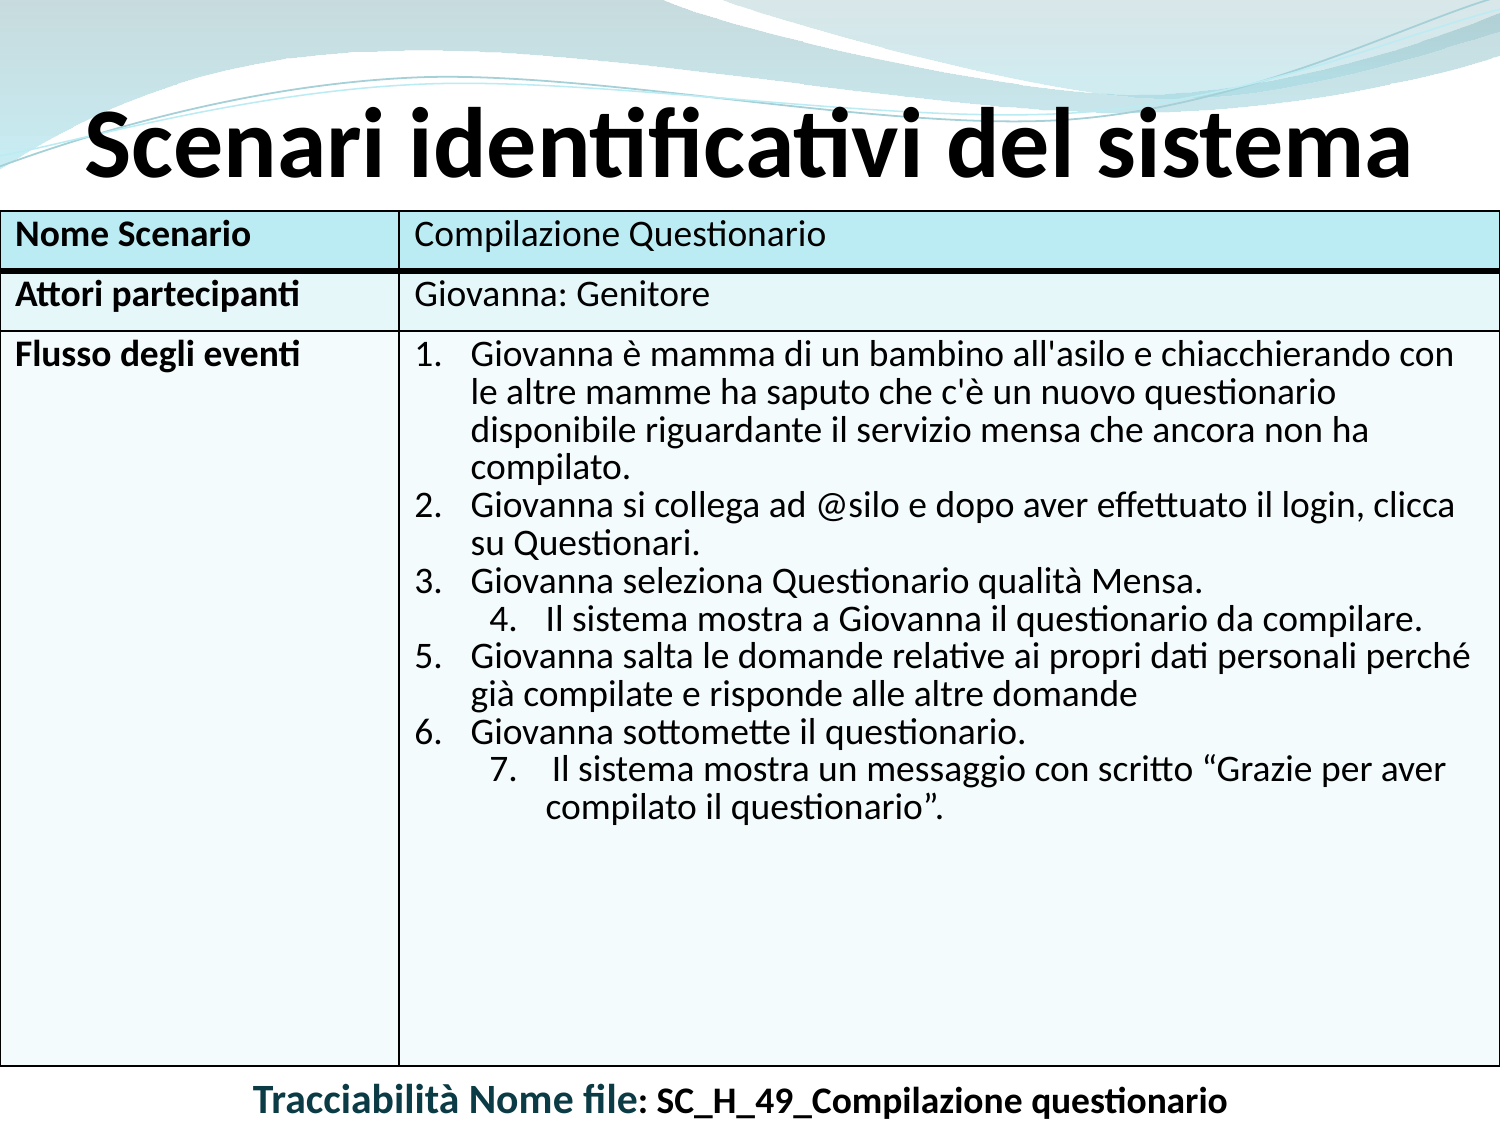

Scenari identificativi del sistema

| Nome Scenario | Compilazione Questionario |
| --- | --- |
| Attori partecipanti | Giovanna: Genitore |
| Flusso degli eventi | Giovanna è mamma di un bambino all'asilo e chiacchierando con le altre mamme ha saputo che c'è un nuovo questionario disponibile riguardante il servizio mensa che ancora non ha compilato. Giovanna si collega ad @silo e dopo aver effettuato il login, clicca su Questionari. Giovanna seleziona Questionario qualità Mensa. Il sistema mostra a Giovanna il questionario da compilare. Giovanna salta le domande relative ai propri dati personali perché già compilate e risponde alle altre domande Giovanna sottomette il questionario. 7. Il sistema mostra un messaggio con scritto “Grazie per aver compilato il questionario”. |
Tracciabilità Nome file: SC_H_49_Compilazione questionario